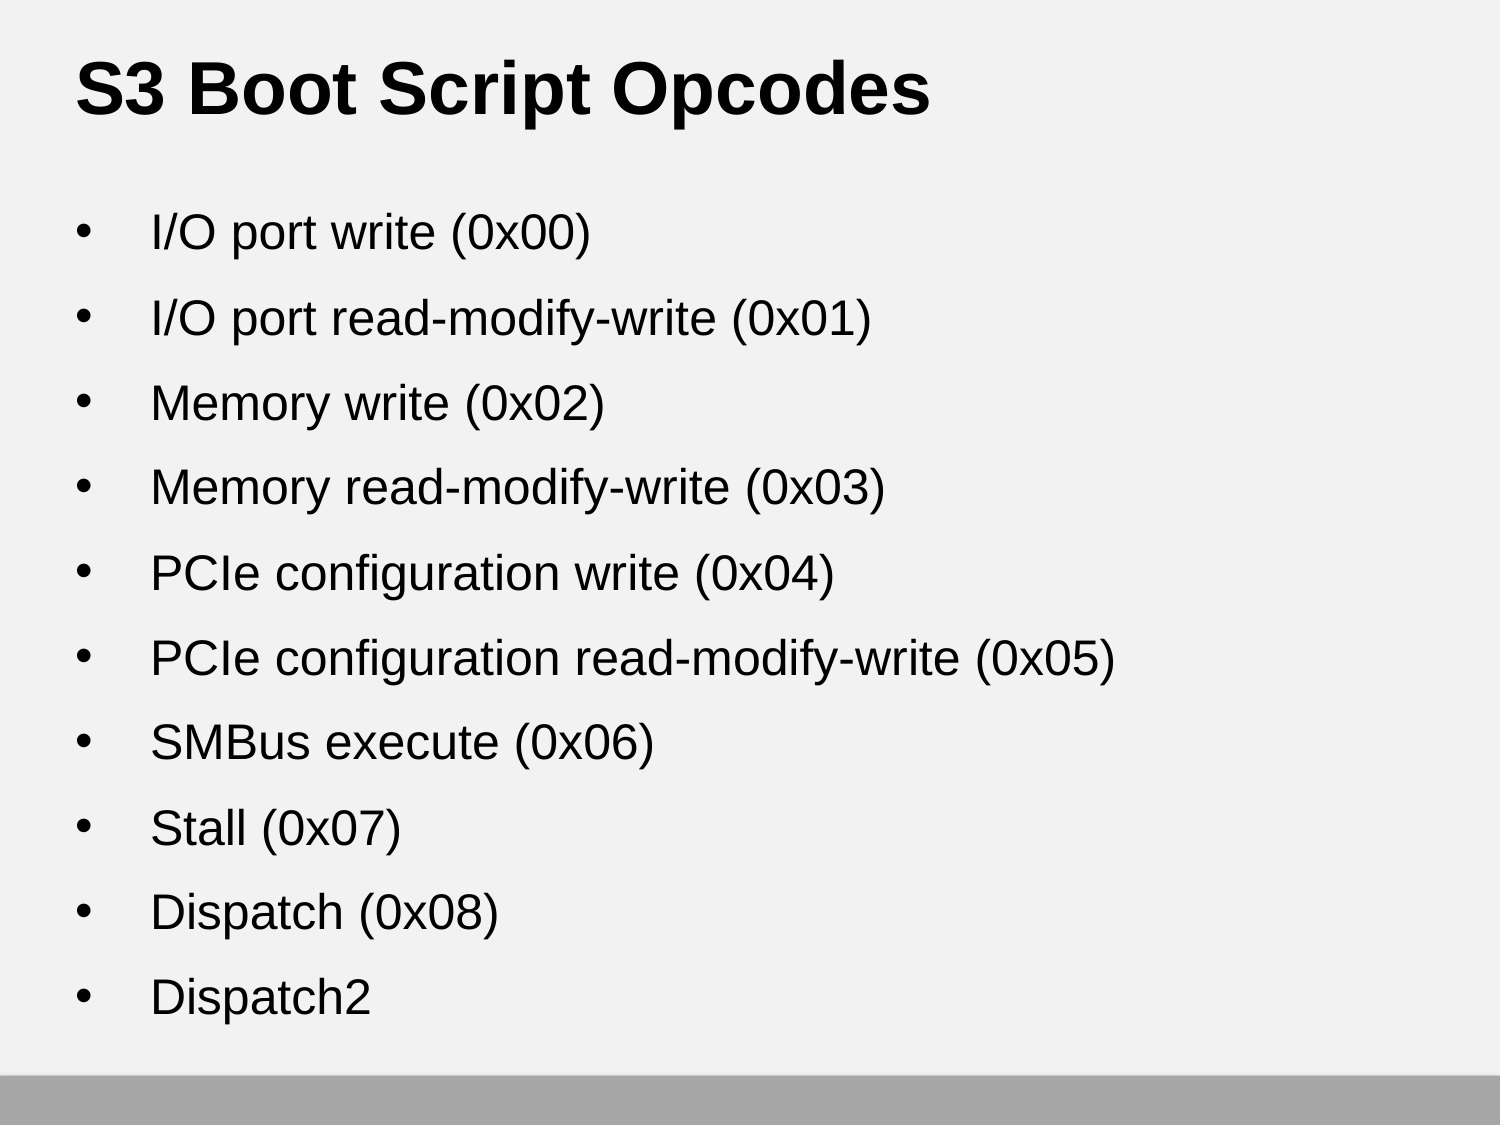

# S3 Boot Script Opcodes
I/O port write (0x00)
I/O port read-modify-write (0x01)
Memory write (0x02)
Memory read-modify-write (0x03)
PCIe configuration write (0x04)
PCIe configuration read-modify-write (0x05)
SMBus execute (0x06)
Stall (0x07)
Dispatch (0x08)
Dispatch2